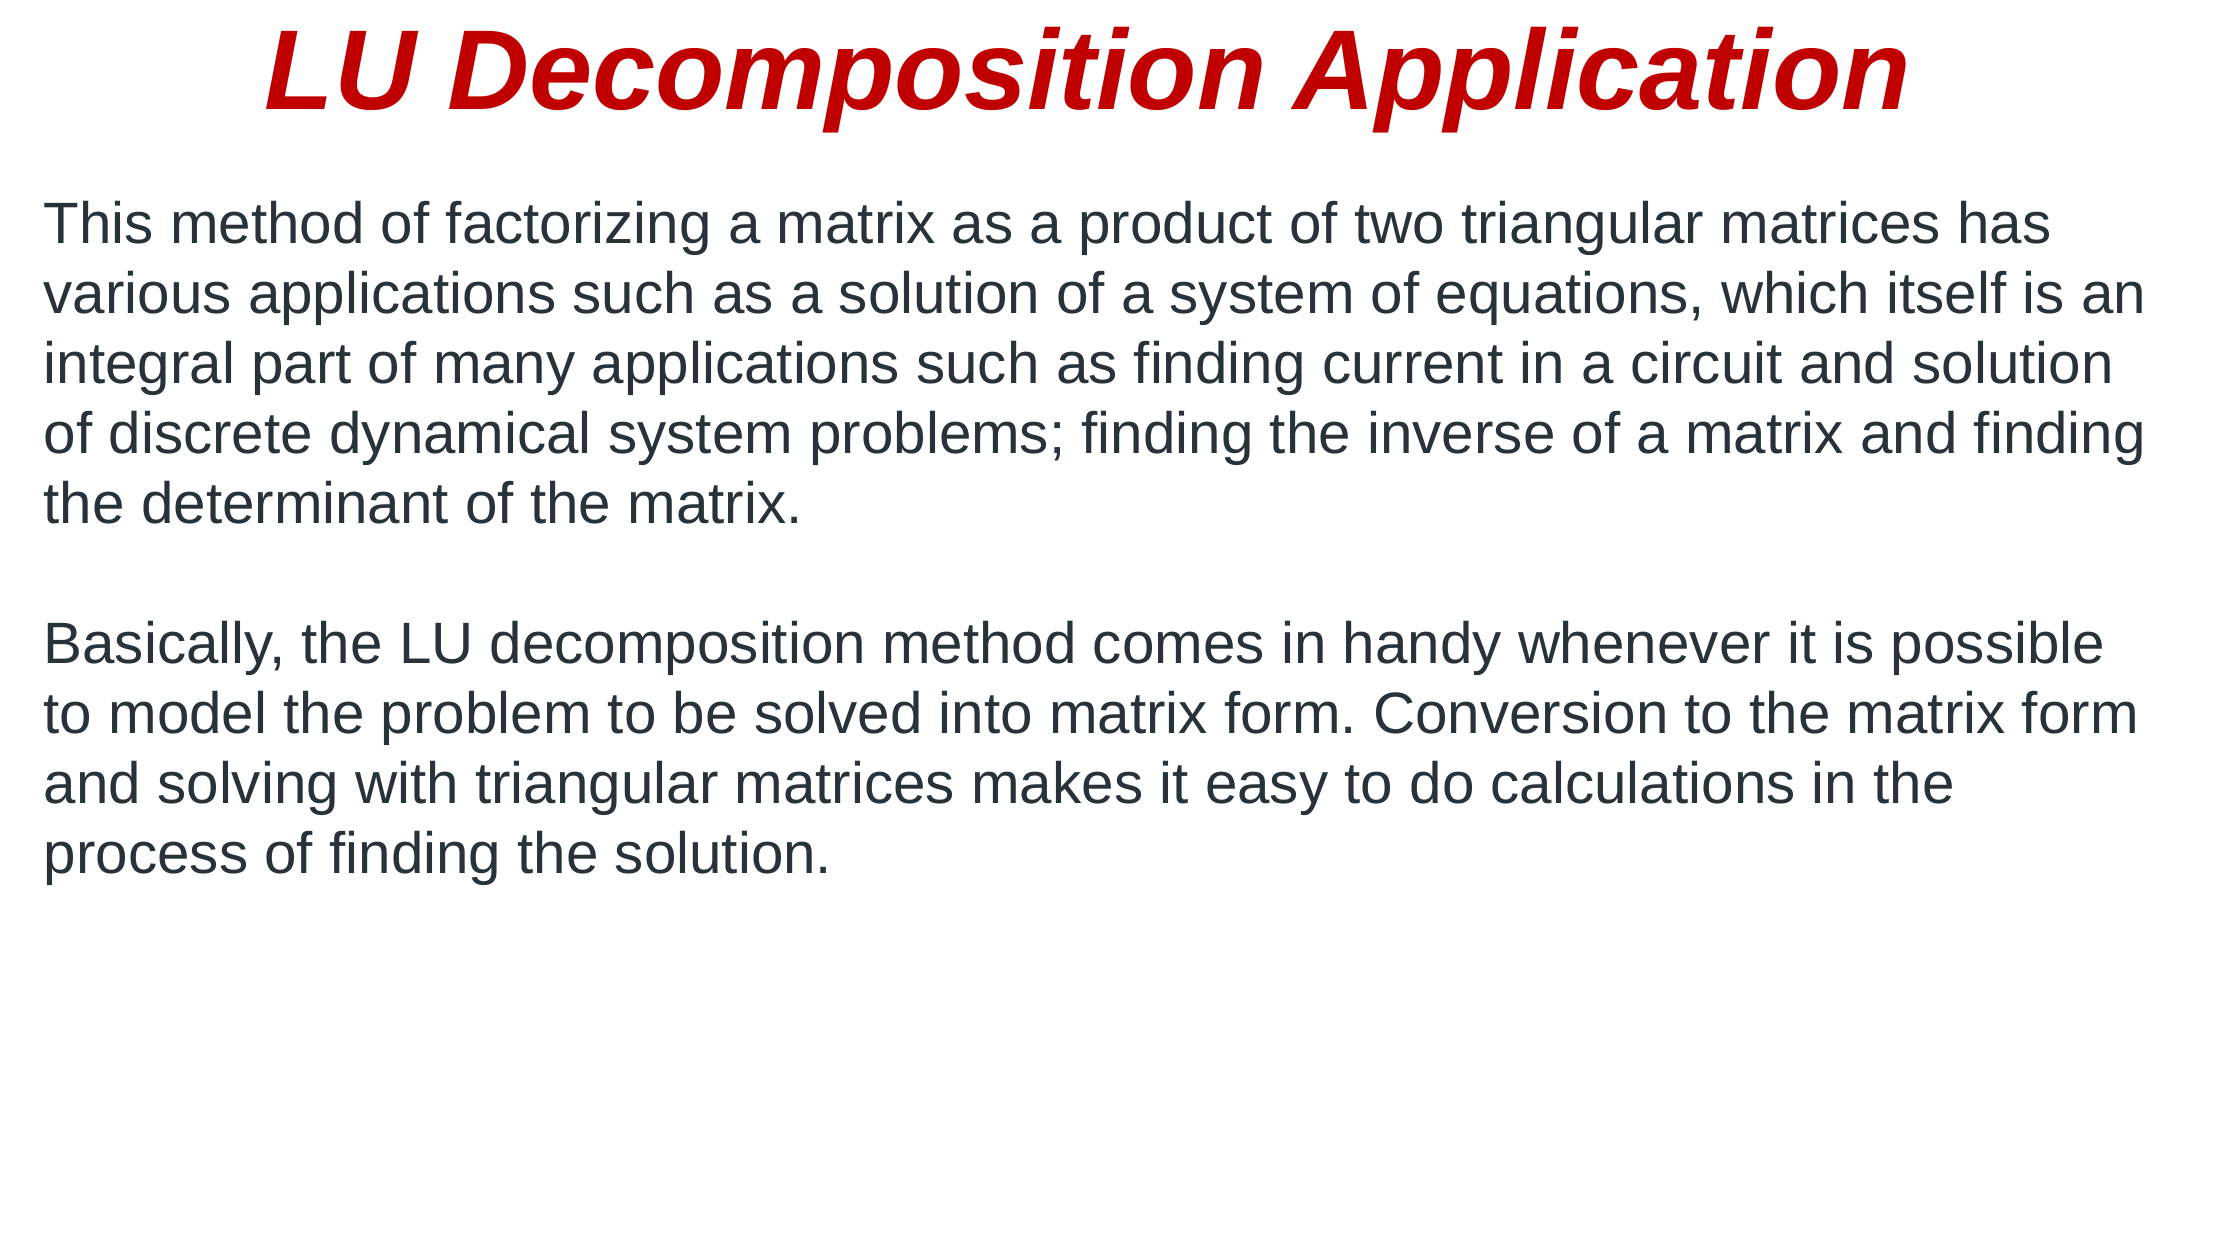

# LU Decomposition Application
This method of factorizing a matrix as a product of two triangular matrices has various applications such as a solution of a system of equations, which itself is an integral part of many applications such as finding current in a circuit and solution of discrete dynamical system problems; finding the inverse of a matrix and finding the determinant of the matrix.
Basically, the LU decomposition method comes in handy whenever it is possible to model the problem to be solved into matrix form. Conversion to the matrix form and solving with triangular matrices makes it easy to do calculations in the process of finding the solution.